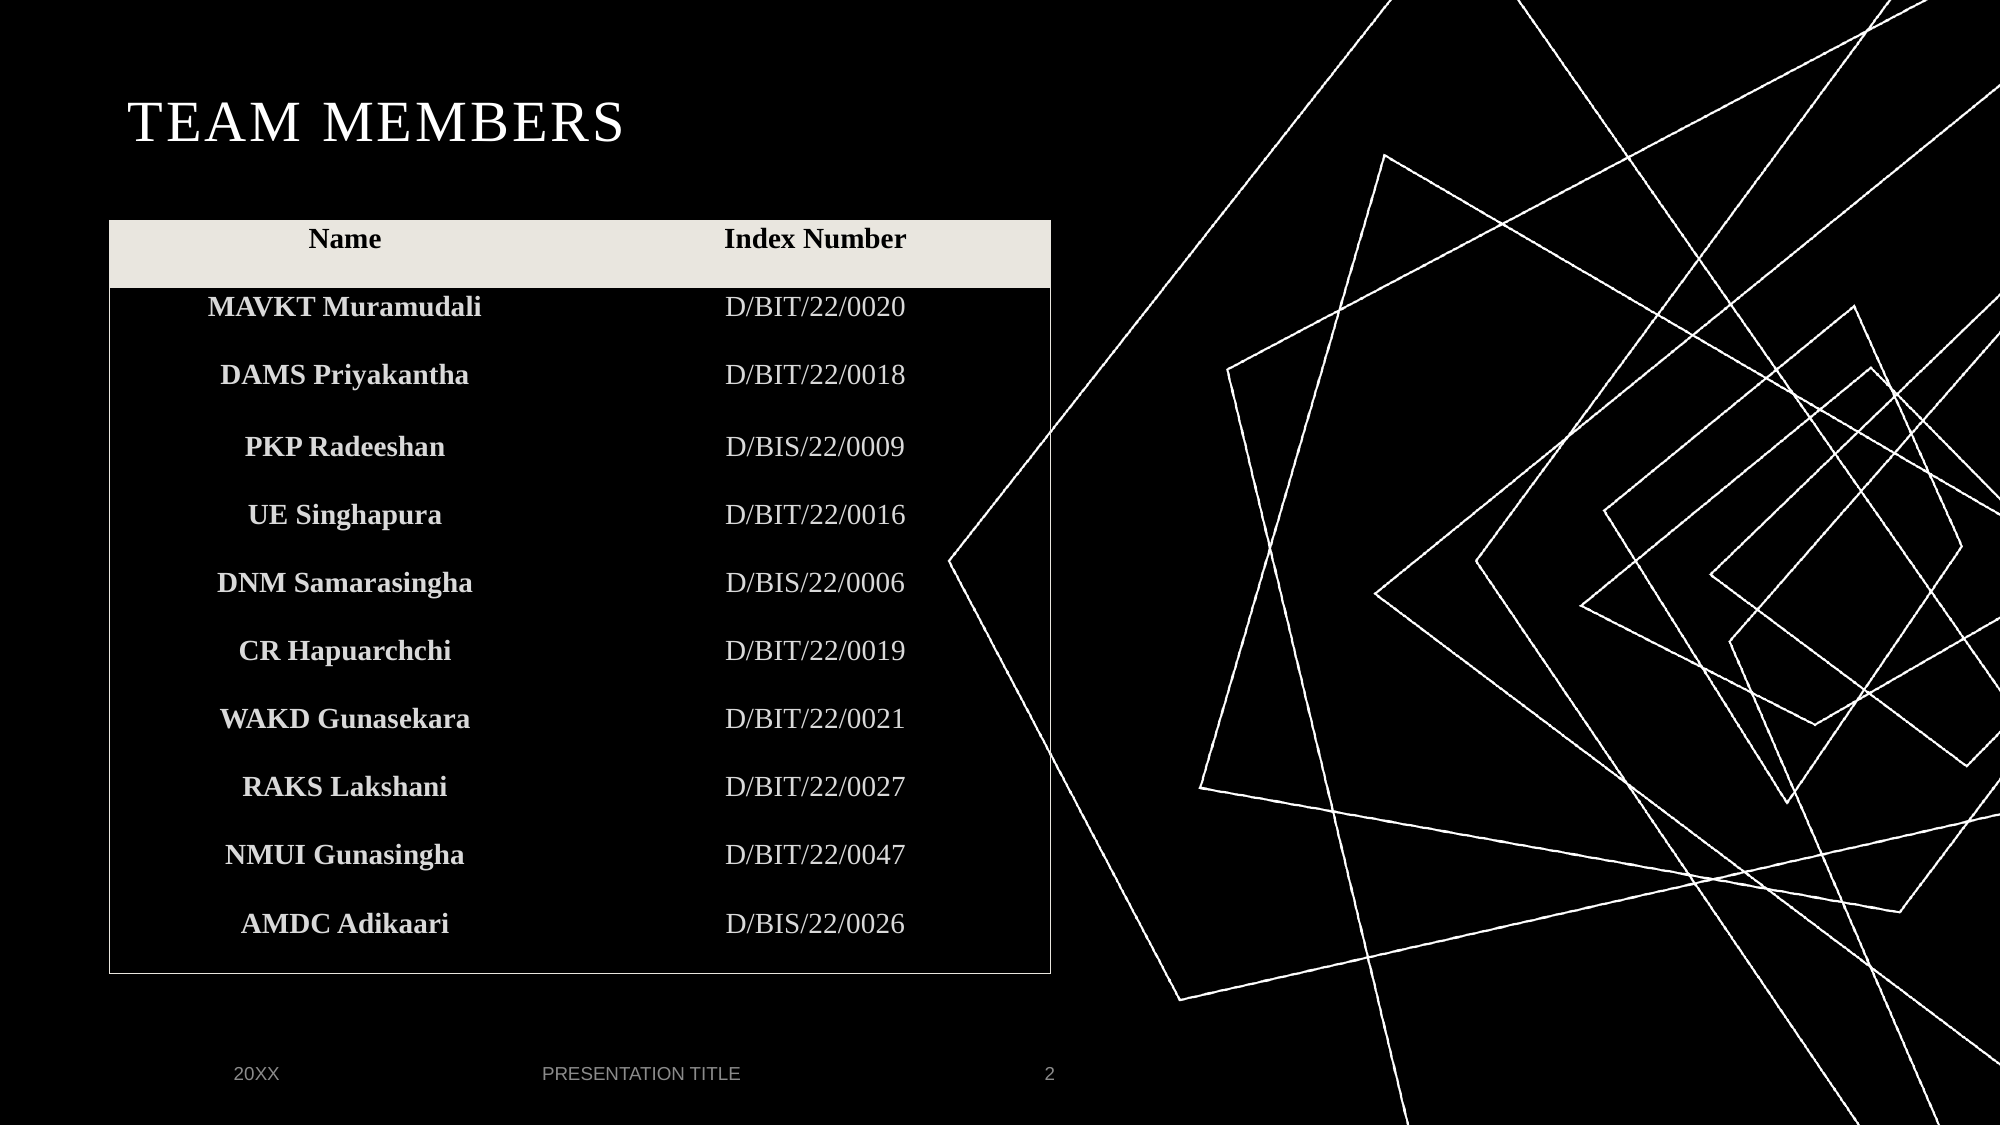

# Team members
| Name | Index Number |
| --- | --- |
| MAVKT Muramudali | D/BIT/22/0020 |
| DAMS Priyakantha | D/BIT/22/0018 |
| PKP Radeeshan | D/BIS/22/0009 |
| UE Singhapura | D/BIT/22/0016 |
| DNM Samarasingha | D/BIS/22/0006 |
| CR Hapuarchchi | D/BIT/22/0019 |
| WAKD Gunasekara | D/BIT/22/0021 |
| RAKS Lakshani | D/BIT/22/0027 |
| NMUI Gunasingha | D/BIT/22/0047 |
| AMDC Adikaari | D/BIS/22/0026 |
PRESENTATION TITLE
20XX
2